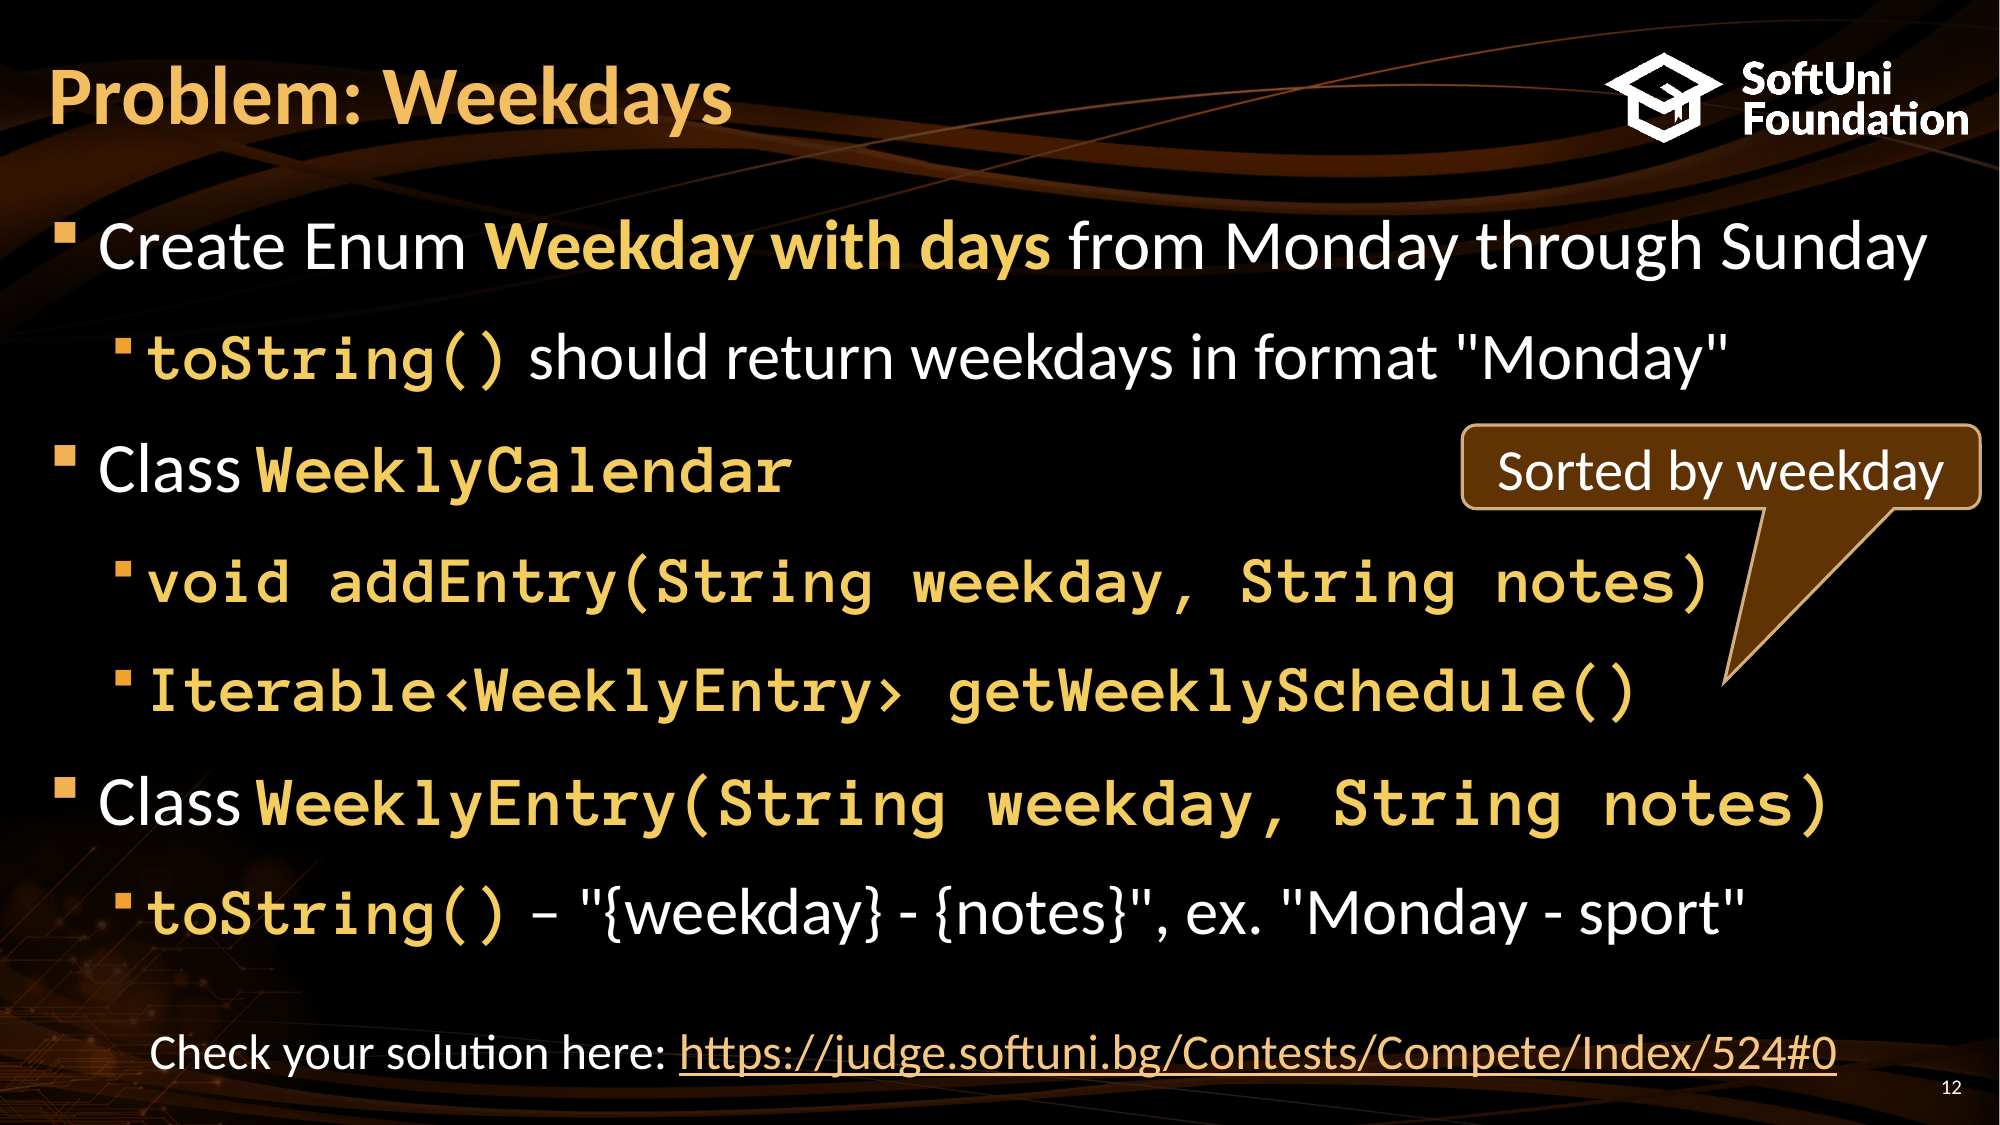

# Problem: Weekdays
Create Enum Weekday with days from Monday through Sunday
toString() should return weekdays in format "Monday"
Class WeeklyCalendar
void addEntry(String weekday, String notes)
Iterable<WeeklyEntry> getWeeklySchedule()
Class WeeklyEntry(String weekday, String notes)
toString() – "{weekday} - {notes}", ex. "Monday - sport"

Sorted by weekday
Check your solution here: https://judge.softuni.bg/Contests/Compete/Index/524#0
12